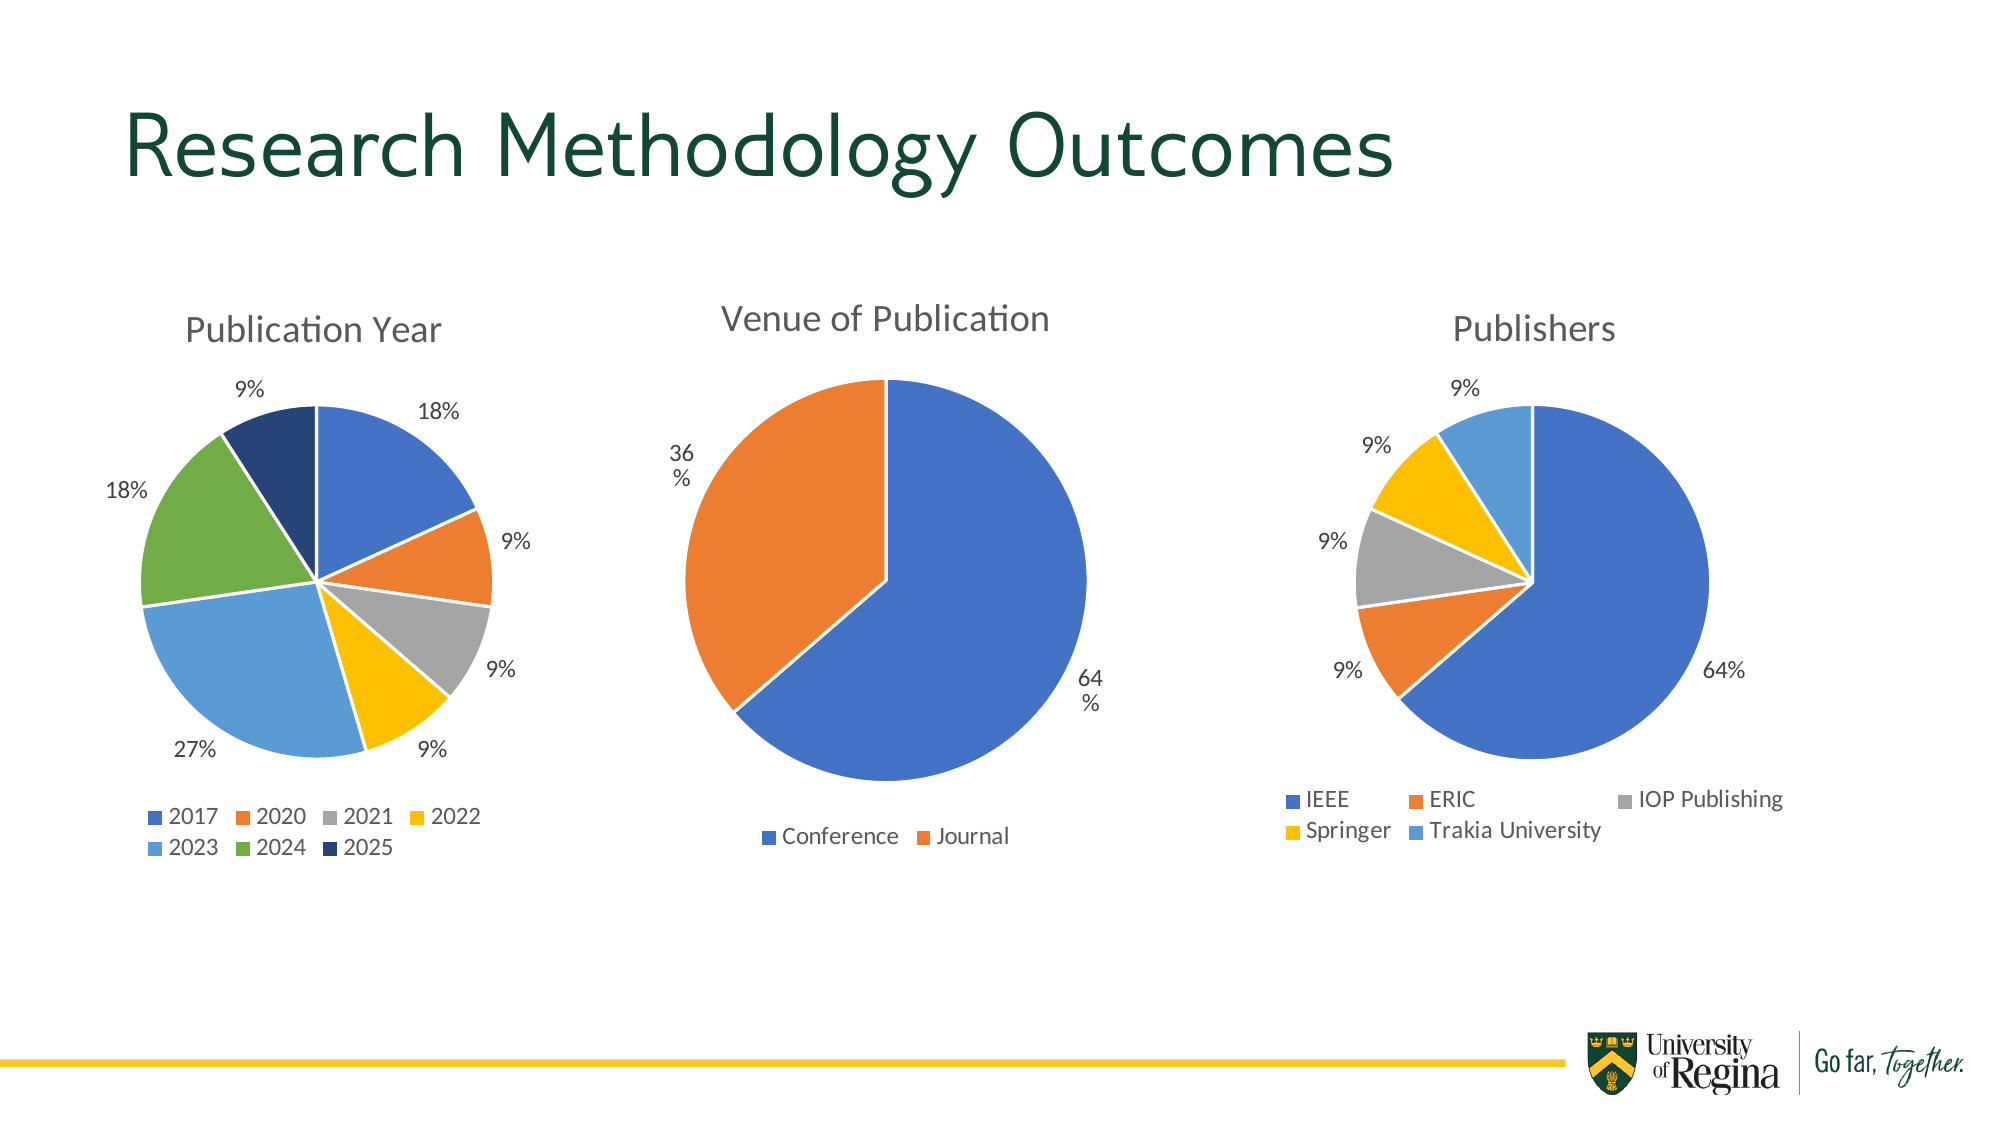

Research Methodology Outcomes

### Chart: Venue of Publication

| Category | Sales |
|---|---|
| Conference | 7.0 |
| Journal | 4.0 |

### Chart: Publication Year

| Category | Sales |
|---|---|
| 2017 | 2.0 |
| 2020 | 1.0 |
| 2021 | 1.0 |
| 2022 | 1.0 |
| 2023 | 3.0 |
| 2024 | 2.0 |
| 2025 | 1.0 |

### Chart:

| Category | Publishers |
|---|---|
| IEEE | 7.0 |
| ERIC | 1.0 |
| IOP Publishing | 1.0 |
| Springer | 1.0 |
| Trakia University | 1.0 |